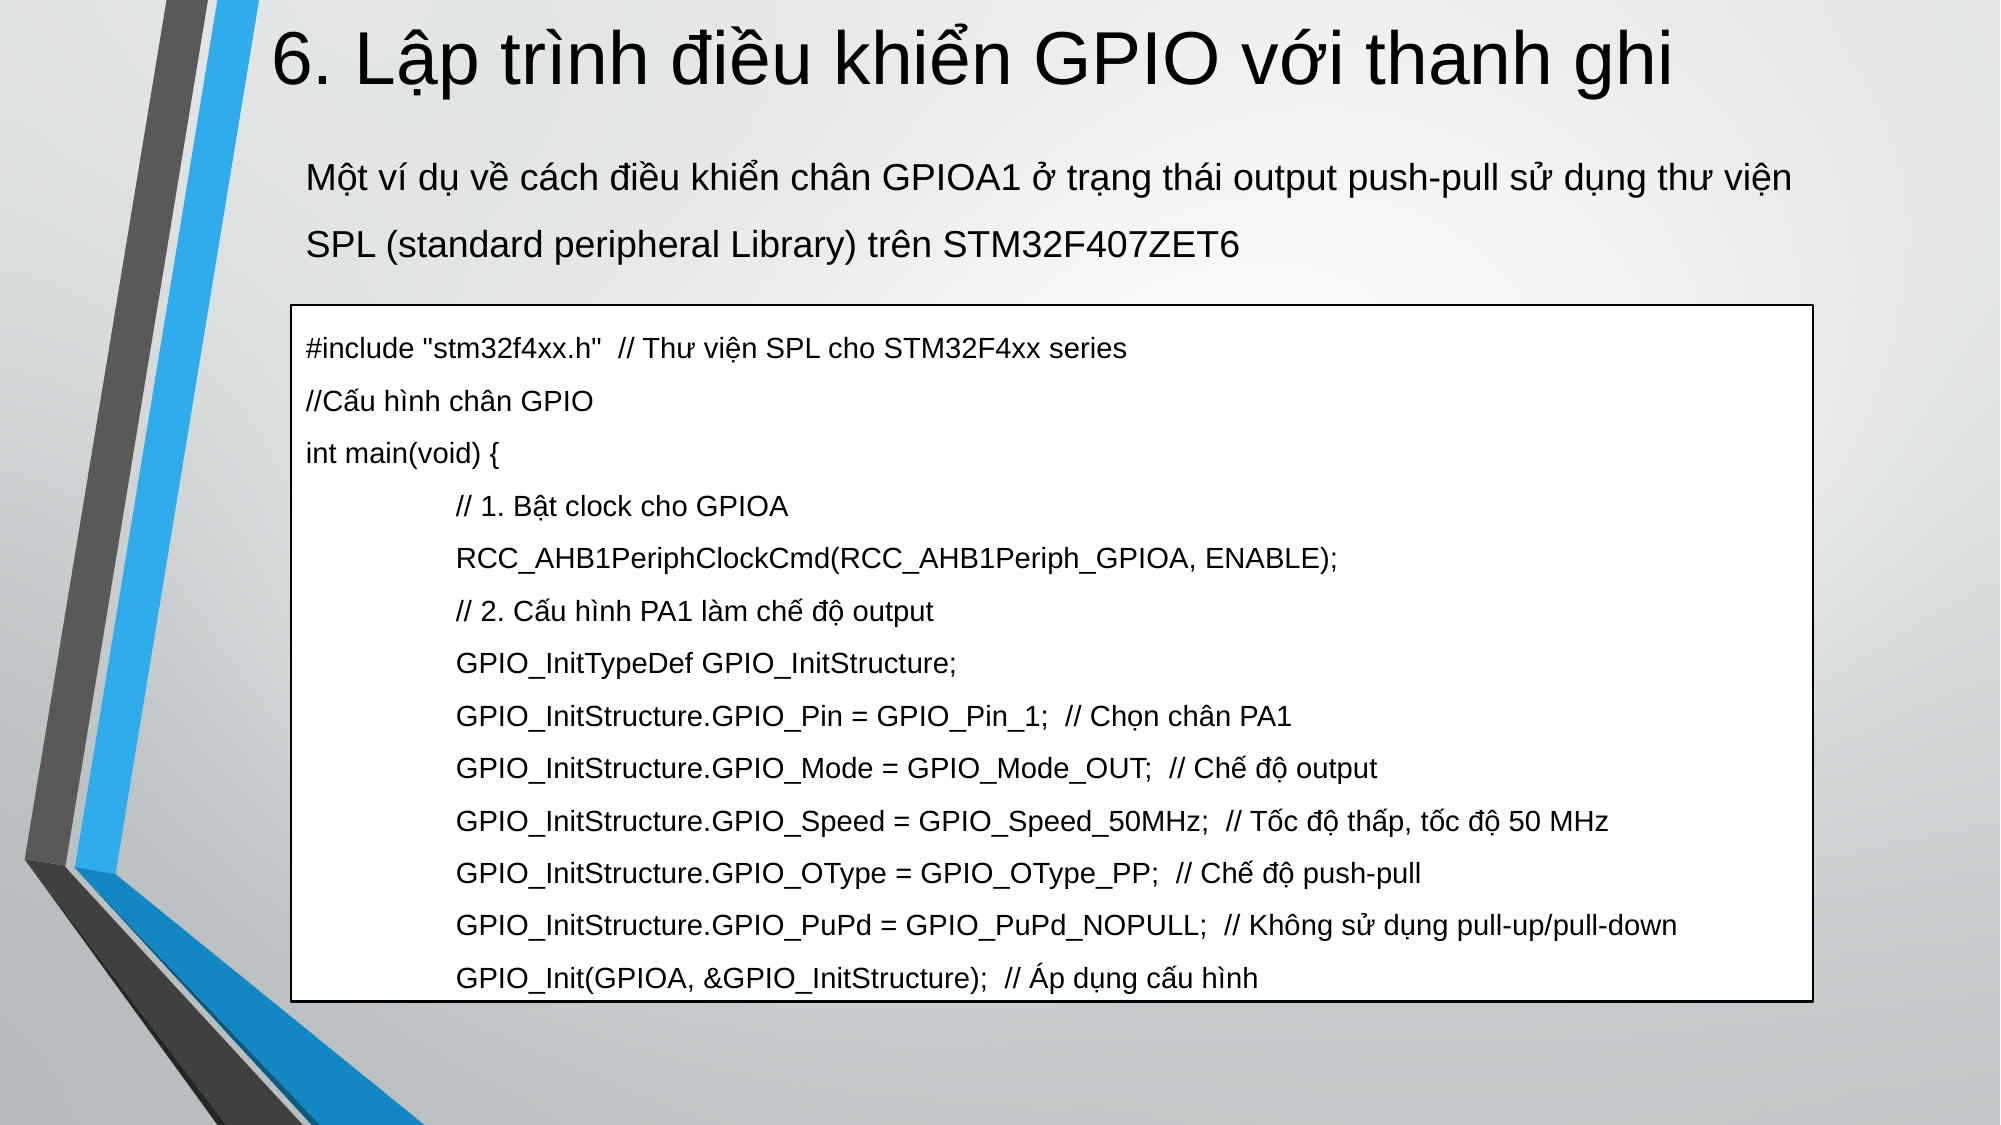

# 6. Lập trình điều khiển GPIO với thanh ghi
Một ví dụ về cách điều khiển chân GPIOA1 ở trạng thái output push-pull sử dụng thư viện SPL (standard peripheral Library) trên STM32F407ZET6
#include "stm32f4xx.h"  // Thư viện SPL cho STM32F4xx series
//Cấu hình chân GPIO
int main(void) {
	// 1. Bật clock cho GPIOA
	RCC_AHB1PeriphClockCmd(RCC_AHB1Periph_GPIOA, ENABLE);
	// 2. Cấu hình PA1 làm chế độ output
	GPIO_InitTypeDef GPIO_InitStructure;
	GPIO_InitStructure.GPIO_Pin = GPIO_Pin_1;  // Chọn chân PA1
	GPIO_InitStructure.GPIO_Mode = GPIO_Mode_OUT;  // Chế độ output
	GPIO_InitStructure.GPIO_Speed = GPIO_Speed_50MHz;  // Tốc độ thấp, tốc độ 50 MHz
	GPIO_InitStructure.GPIO_OType = GPIO_OType_PP;  // Chế độ push-pull
	GPIO_InitStructure.GPIO_PuPd = GPIO_PuPd_NOPULL;  // Không sử dụng pull-up/pull-down
	GPIO_Init(GPIOA, &GPIO_InitStructure);  // Áp dụng cấu hình